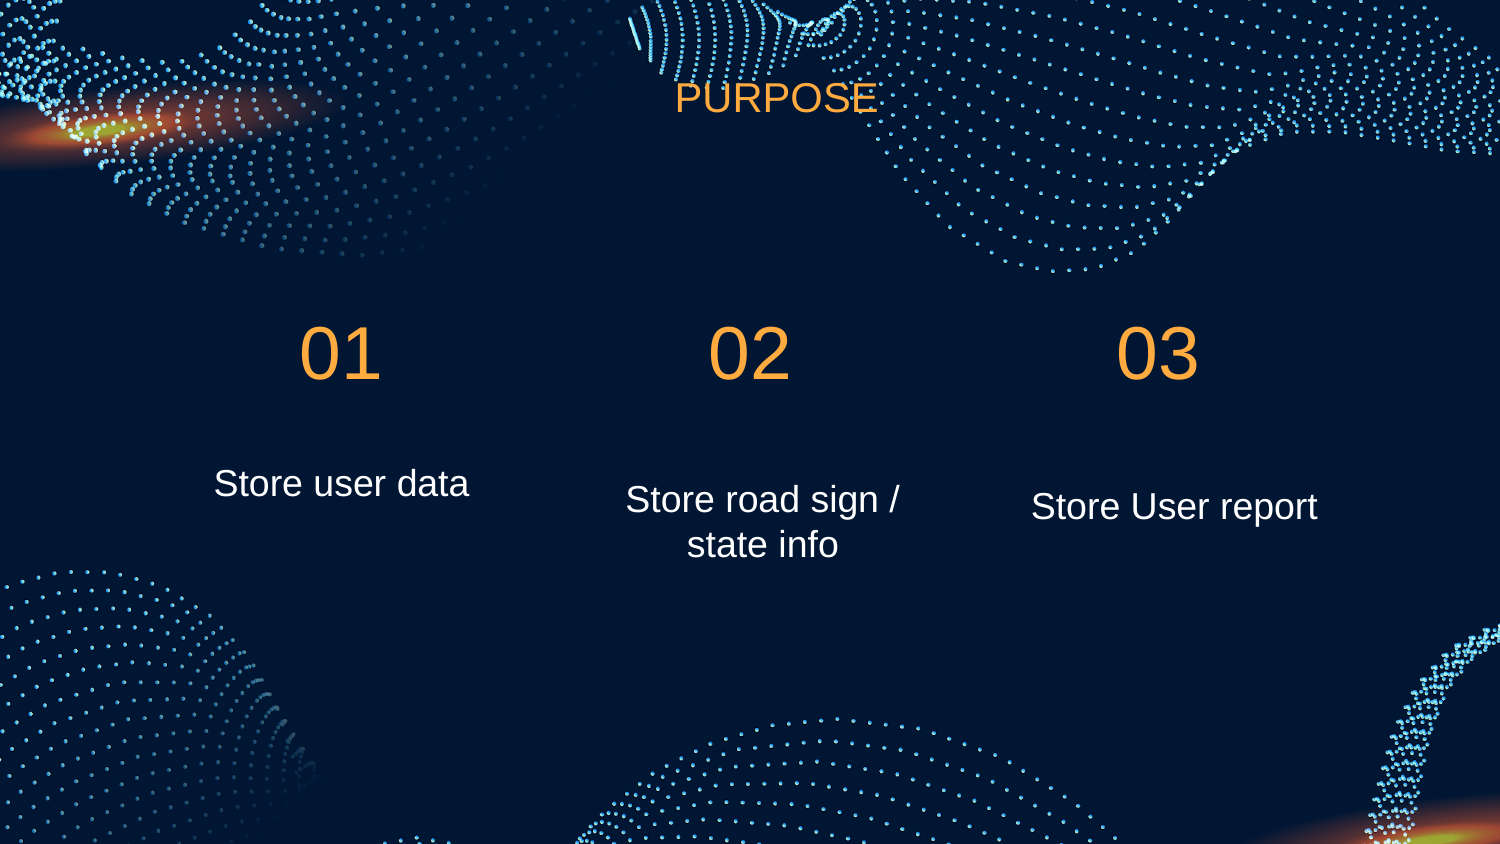

PURPOSE
01
02
03
# Store road sign / state info
Store user data
Store User report